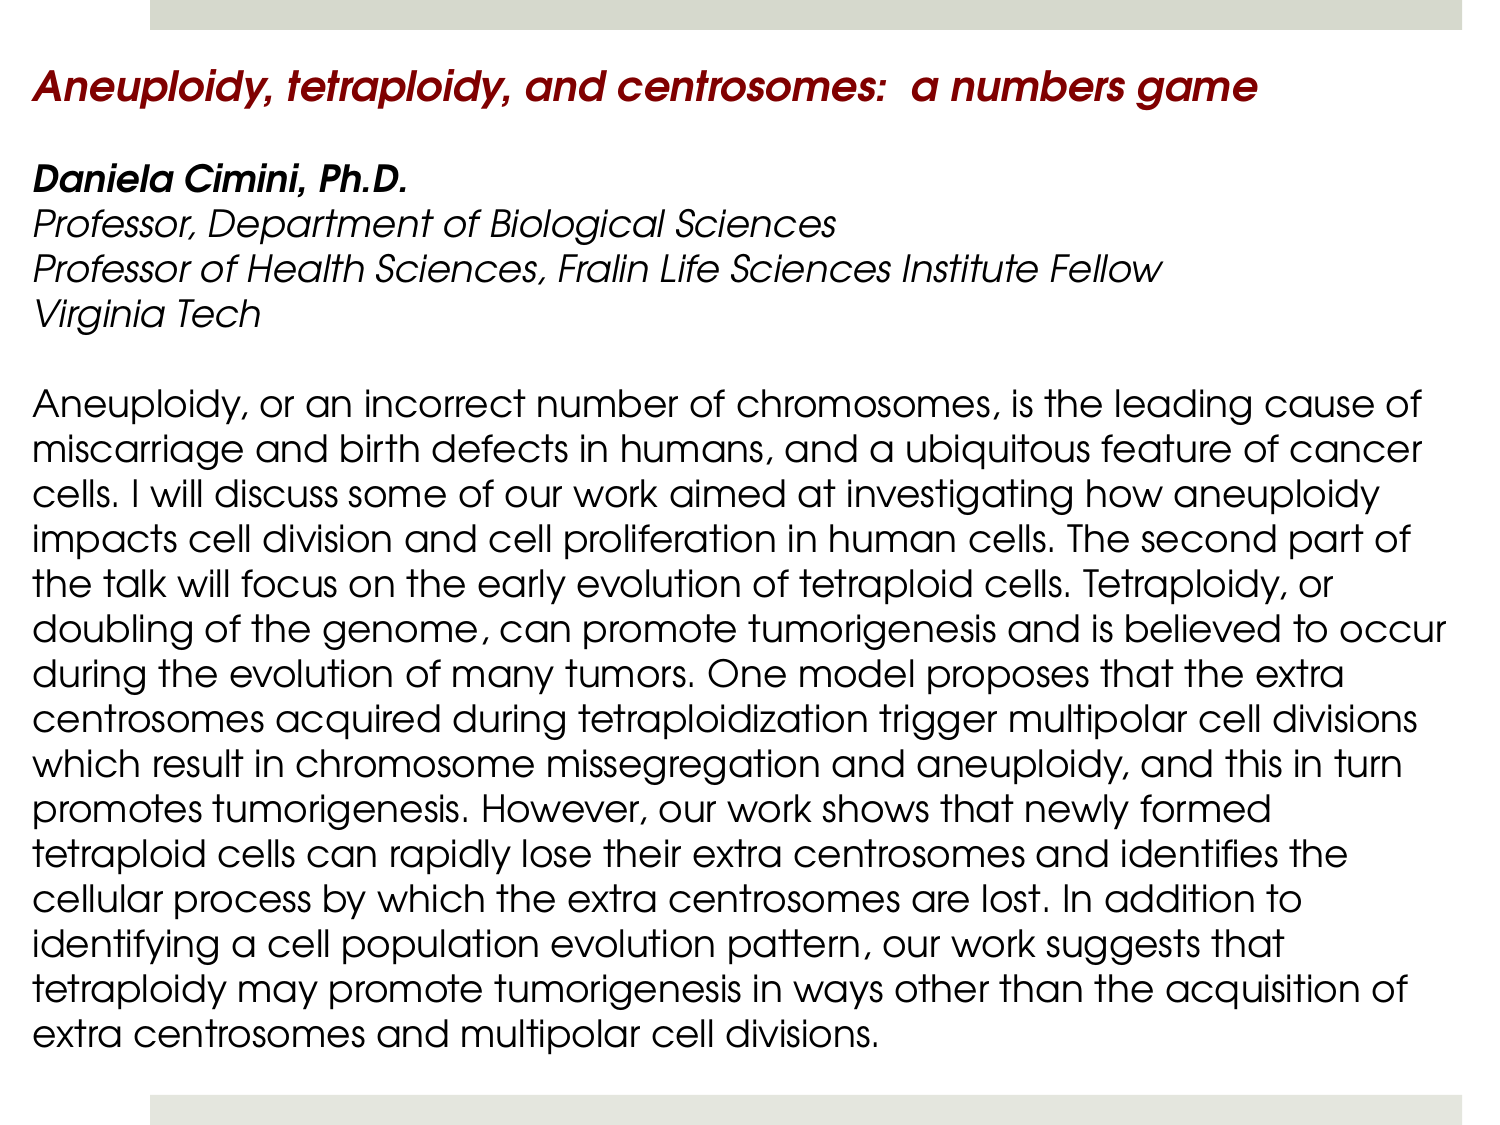

Aneuploidy, tetraploidy, and centrosomes:  a numbers game

Daniela Cimini, Ph.D.
Professor, Department of Biological Sciences
Professor of Health Sciences, Fralin Life Sciences Institute Fellow
Virginia Tech

Aneuploidy, or an incorrect number of chromosomes, is the leading cause of miscarriage and birth defects in humans, and a ubiquitous feature of cancer cells. I will discuss some of our work aimed at investigating how aneuploidy impacts cell division and cell proliferation in human cells. The second part of the talk will focus on the early evolution of tetraploid cells. Tetraploidy, or doubling of the genome, can promote tumorigenesis and is believed to occur during the evolution of many tumors. One model proposes that the extra centrosomes acquired during tetraploidization trigger multipolar cell divisions which result in chromosome missegregation and aneuploidy, and this in turn promotes tumorigenesis. However, our work shows that newly formed tetraploid cells can rapidly lose their extra centrosomes and identifies the cellular process by which the extra centrosomes are lost. In addition to identifying a cell population evolution pattern, our work suggests that tetraploidy may promote tumorigenesis in ways other than the acquisition of extra centrosomes and multipolar cell divisions.